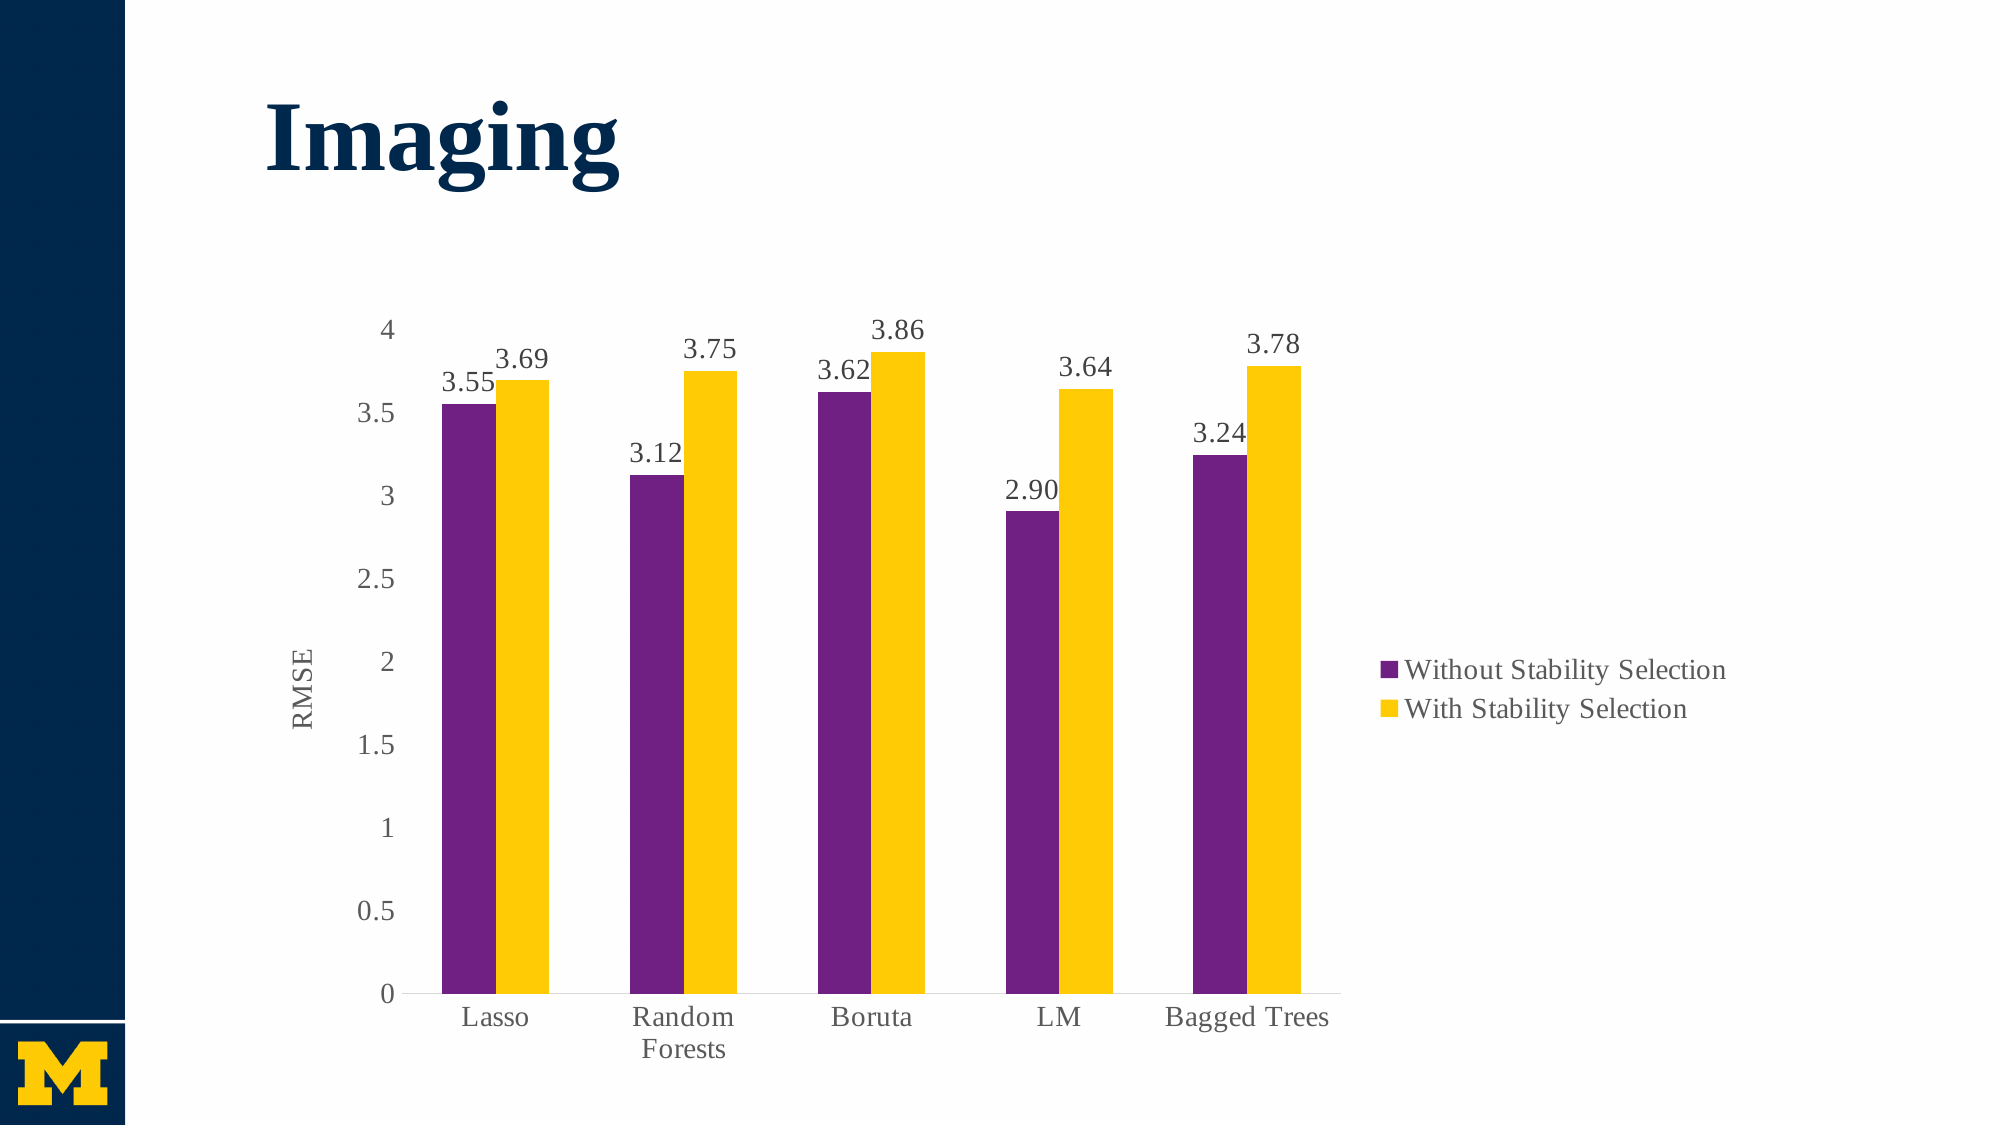

# Imaging

### Chart

| Category | Without Stability Selection | With Stability Selection |
|---|---|---|
| Lasso | 3.55 | 3.69 |
| Random Forests | 3.123146 | 3.75 |
| Boruta | 3.622249 | 3.86 |
| LM | 2.903392 | 3.64 |
| Bagged Trees | 3.241615 | 3.78 |